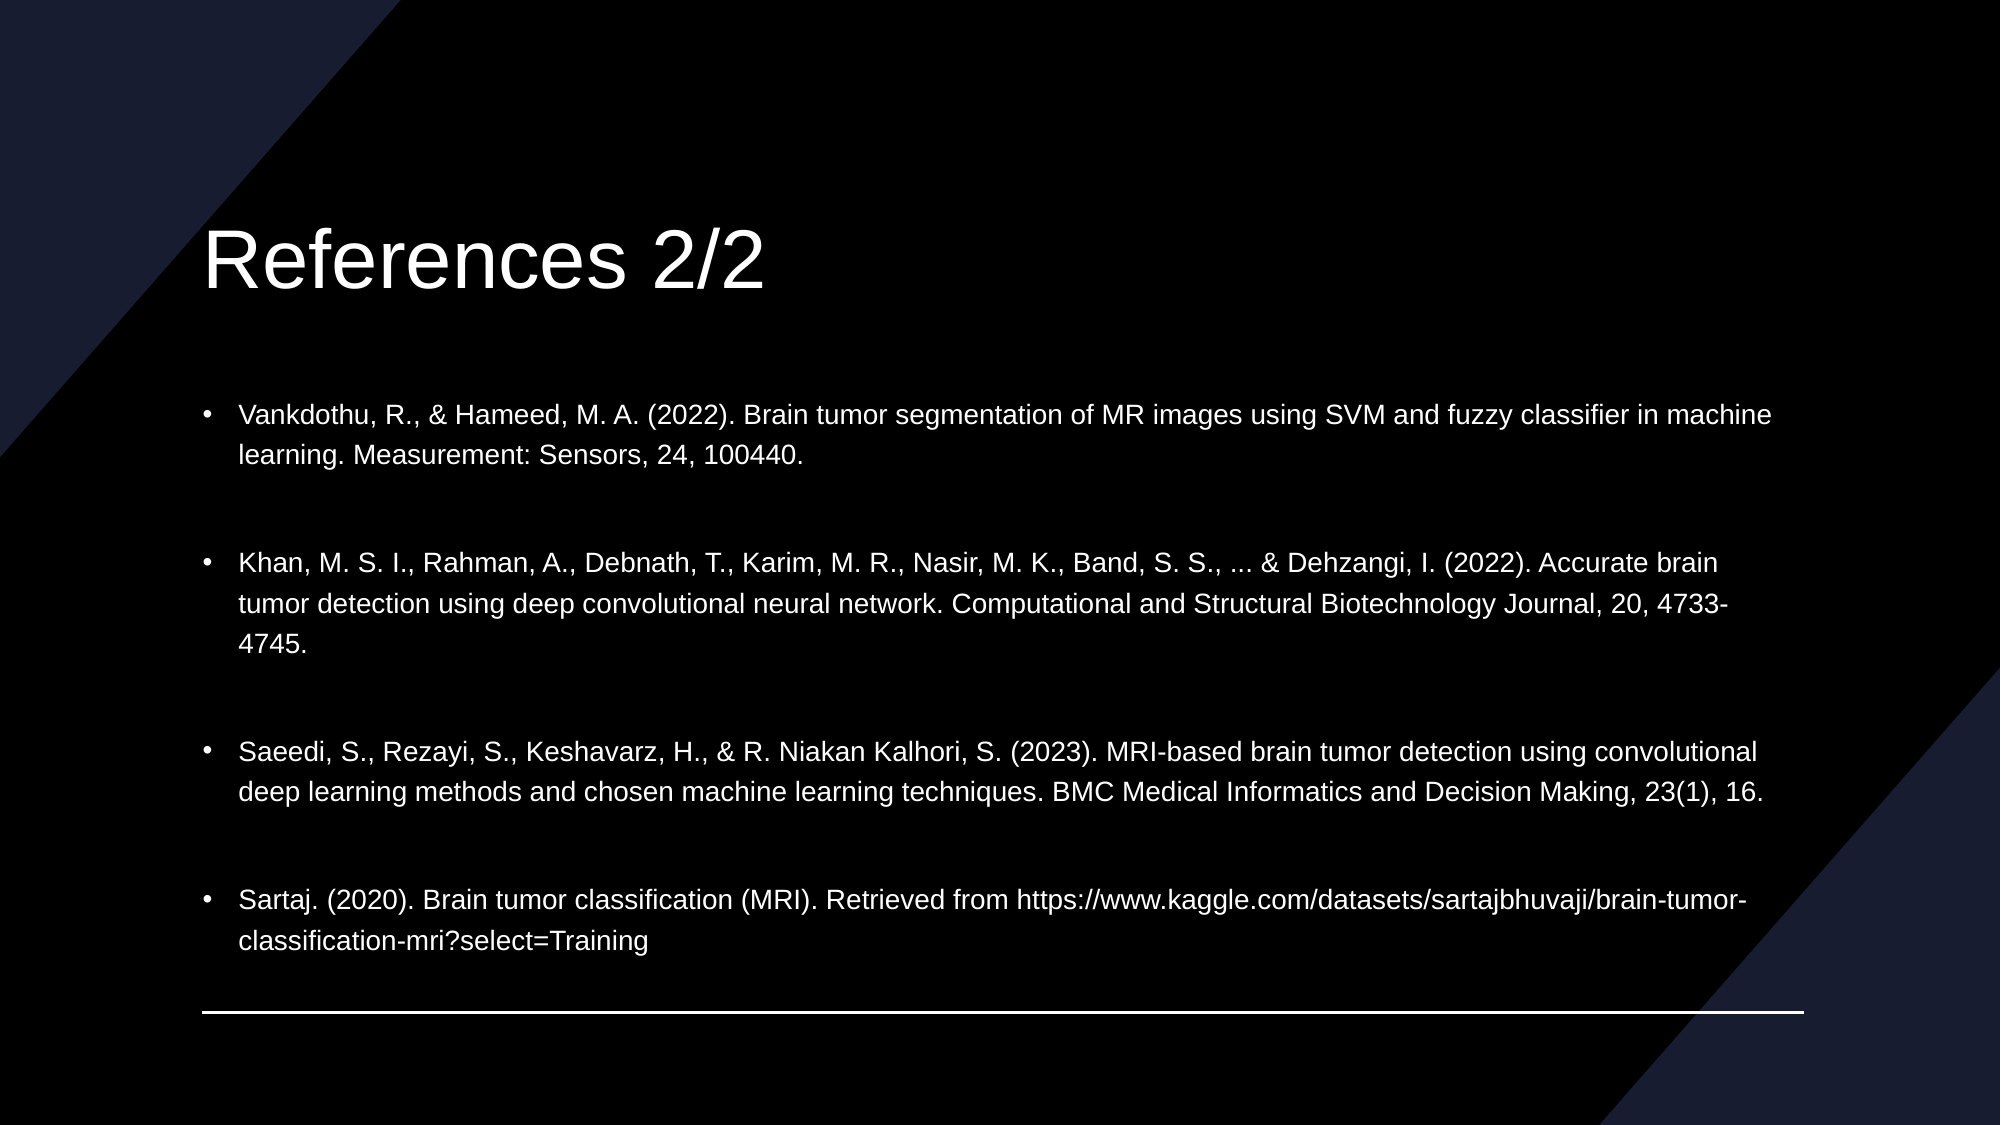

# References 2/2
Vankdothu, R., & Hameed, M. A. (2022). Brain tumor segmentation of MR images using SVM and fuzzy classifier in machine learning. Measurement: Sensors, 24, 100440.

Khan, M. S. I., Rahman, A., Debnath, T., Karim, M. R., Nasir, M. K., Band, S. S., ... & Dehzangi, I. (2022). Accurate brain tumor detection using deep convolutional neural network. Computational and Structural Biotechnology Journal, 20, 4733-4745.

Saeedi, S., Rezayi, S., Keshavarz, H., & R. Niakan Kalhori, S. (2023). MRI-based brain tumor detection using convolutional deep learning methods and chosen machine learning techniques. BMC Medical Informatics and Decision Making, 23(1), 16.

Sartaj. (2020). Brain tumor classification (MRI). Retrieved from https://www.kaggle.com/datasets/sartajbhuvaji/brain-tumor-classification-mri?select=Training